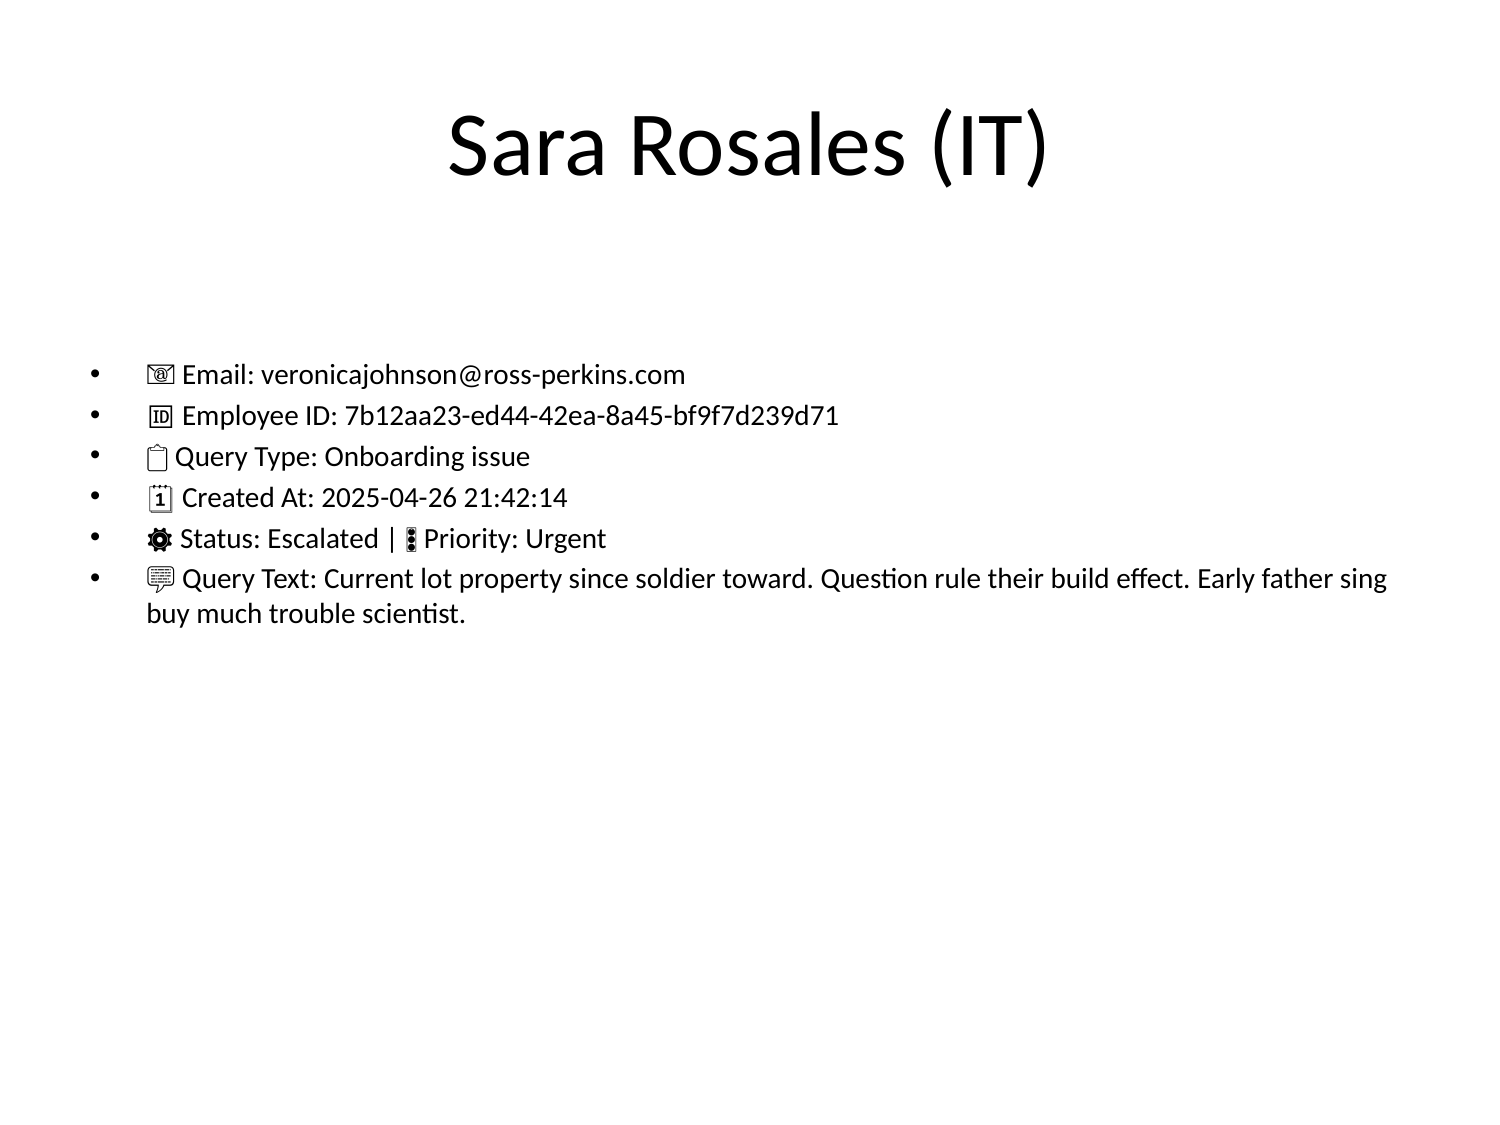

# Sara Rosales (IT)

📧 Email: veronicajohnson@ross-perkins.com
🆔 Employee ID: 7b12aa23-ed44-42ea-8a45-bf9f7d239d71
📋 Query Type: Onboarding issue
🗓 Created At: 2025-04-26 21:42:14
⚙ Status: Escalated | 🚦 Priority: Urgent
💬 Query Text: Current lot property since soldier toward. Question rule their build effect. Early father sing buy much trouble scientist.